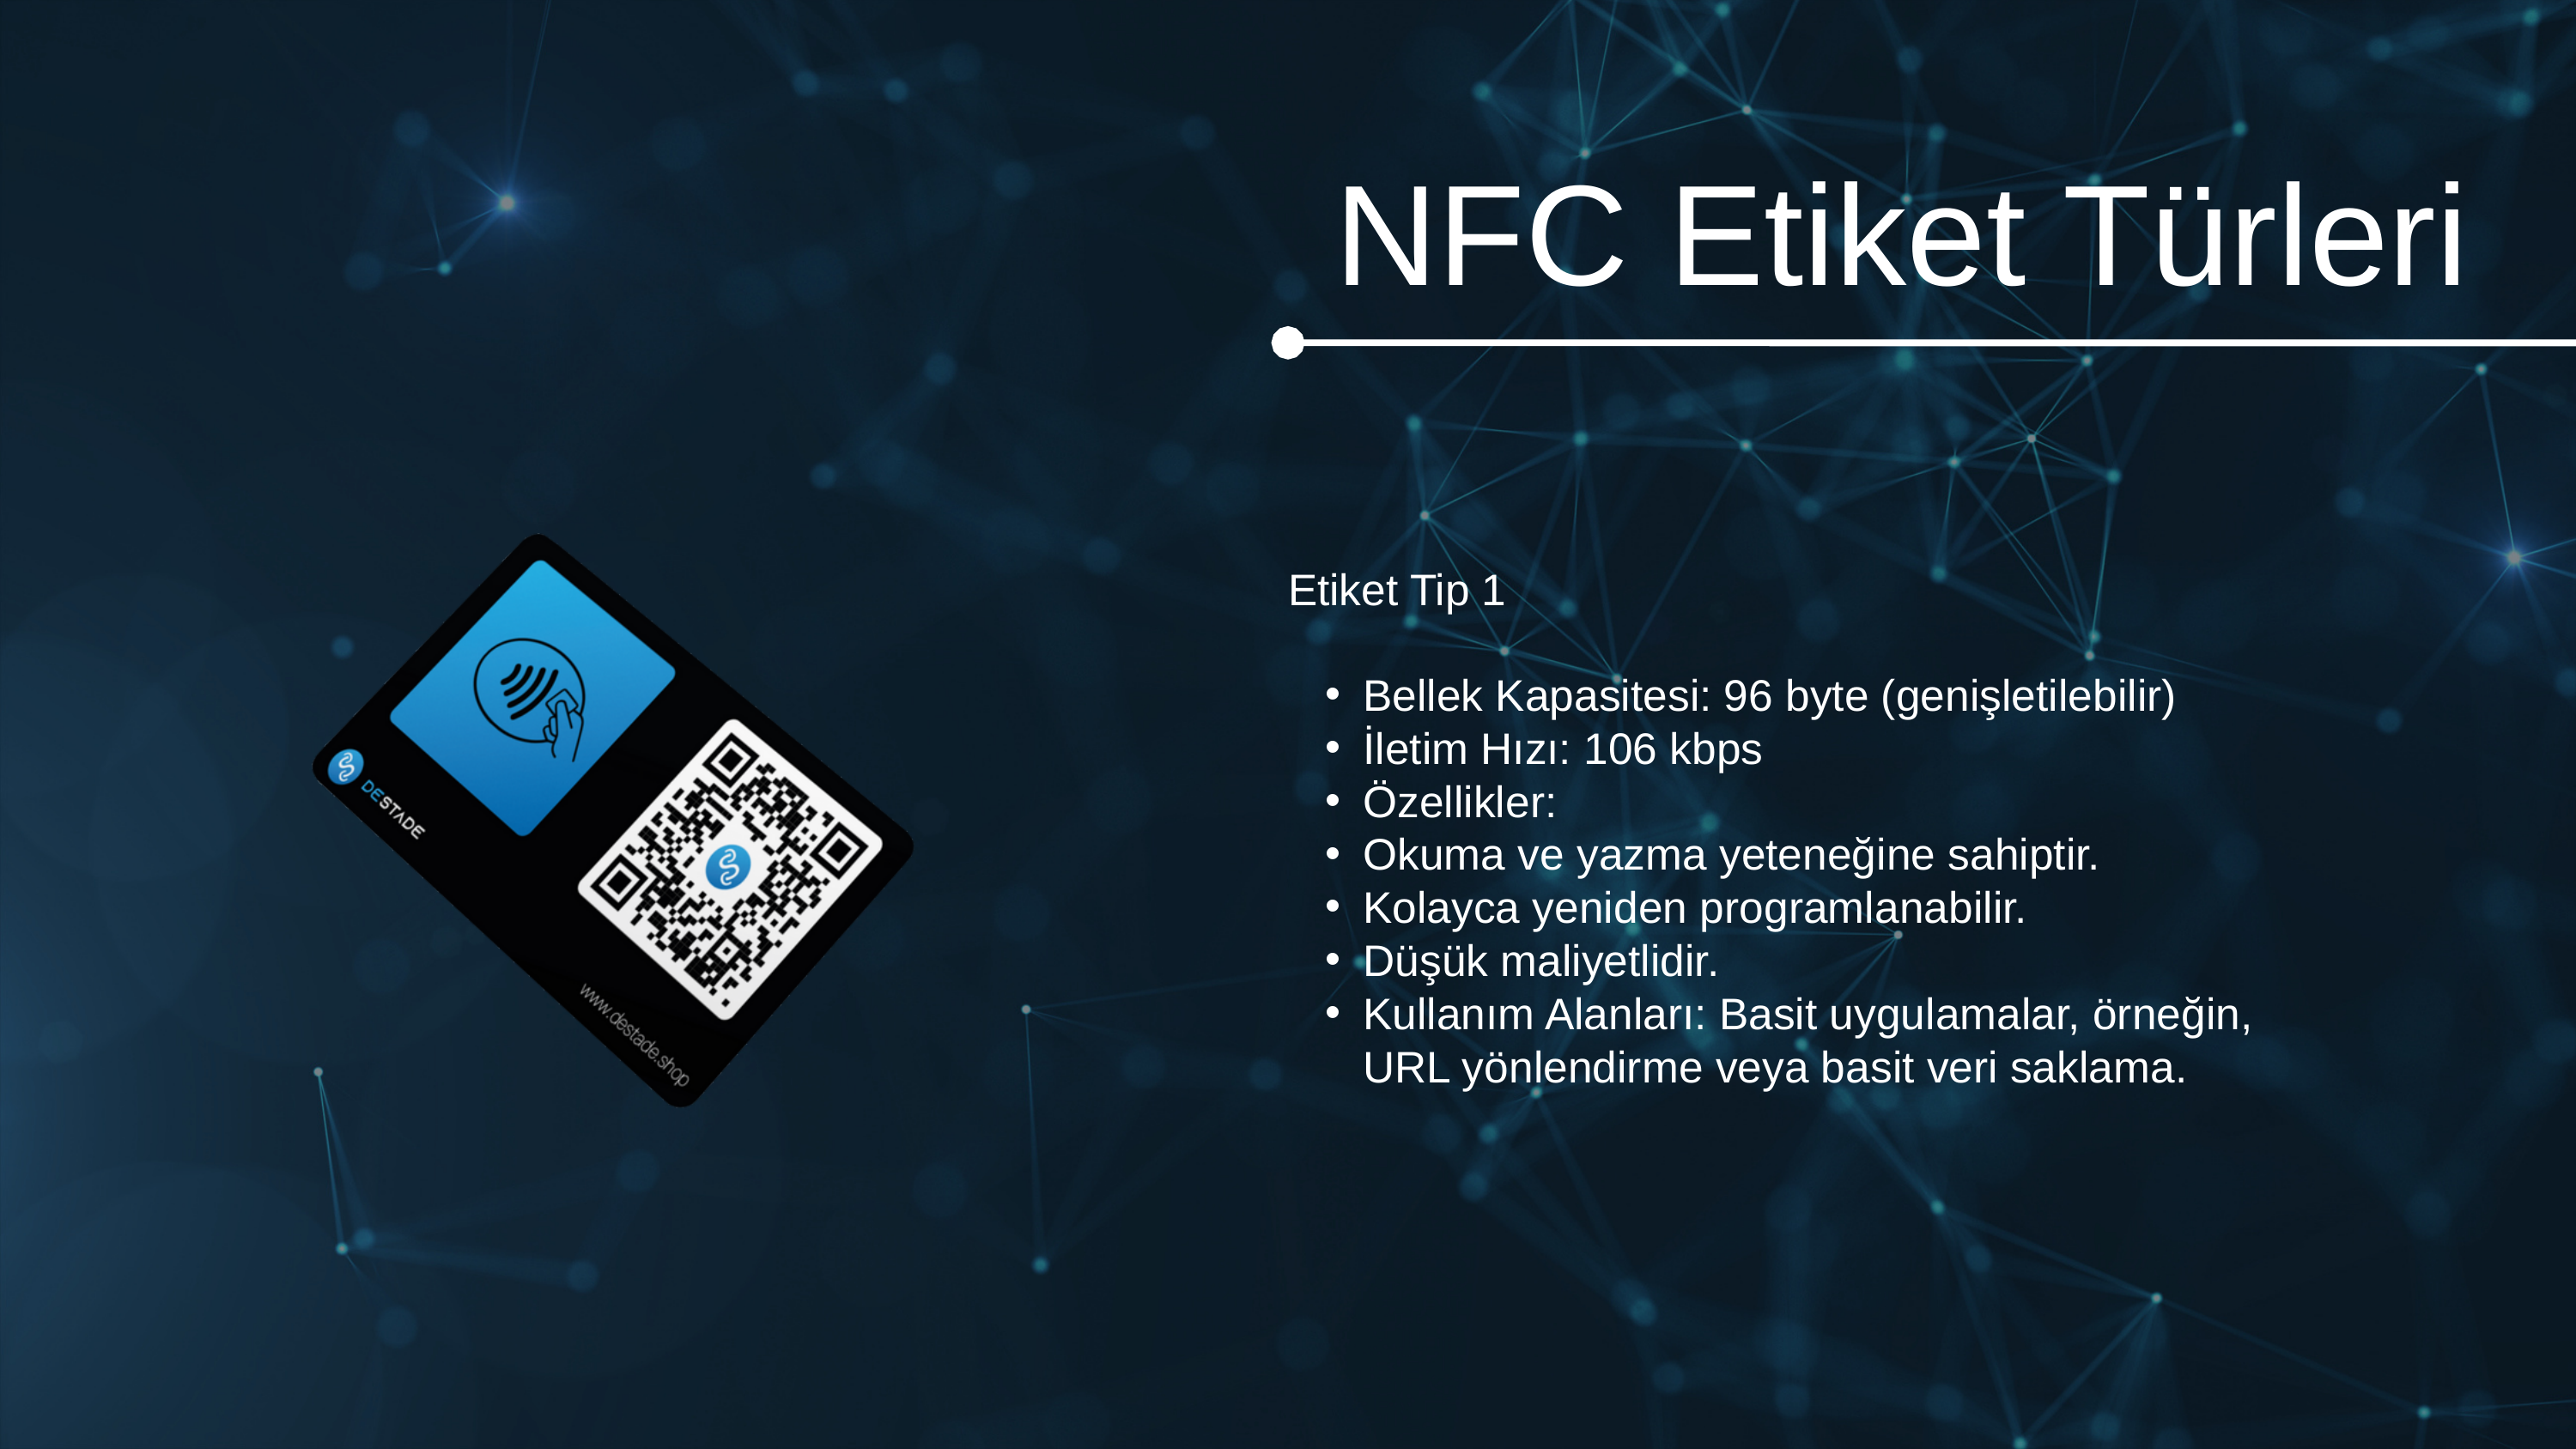

NFC Etiket Türleri

Etiket Tip 1

Bellek Kapasitesi: 96 byte (genişletilebilir)
İletim Hızı: 106 kbps
Özellikler:
Okuma ve yazma yeteneğine sahiptir.
Kolayca yeniden programlanabilir.
Düşük maliyetlidir.
Kullanım Alanları: Basit uygulamalar, örneğin, URL yönlendirme veya basit veri saklama.